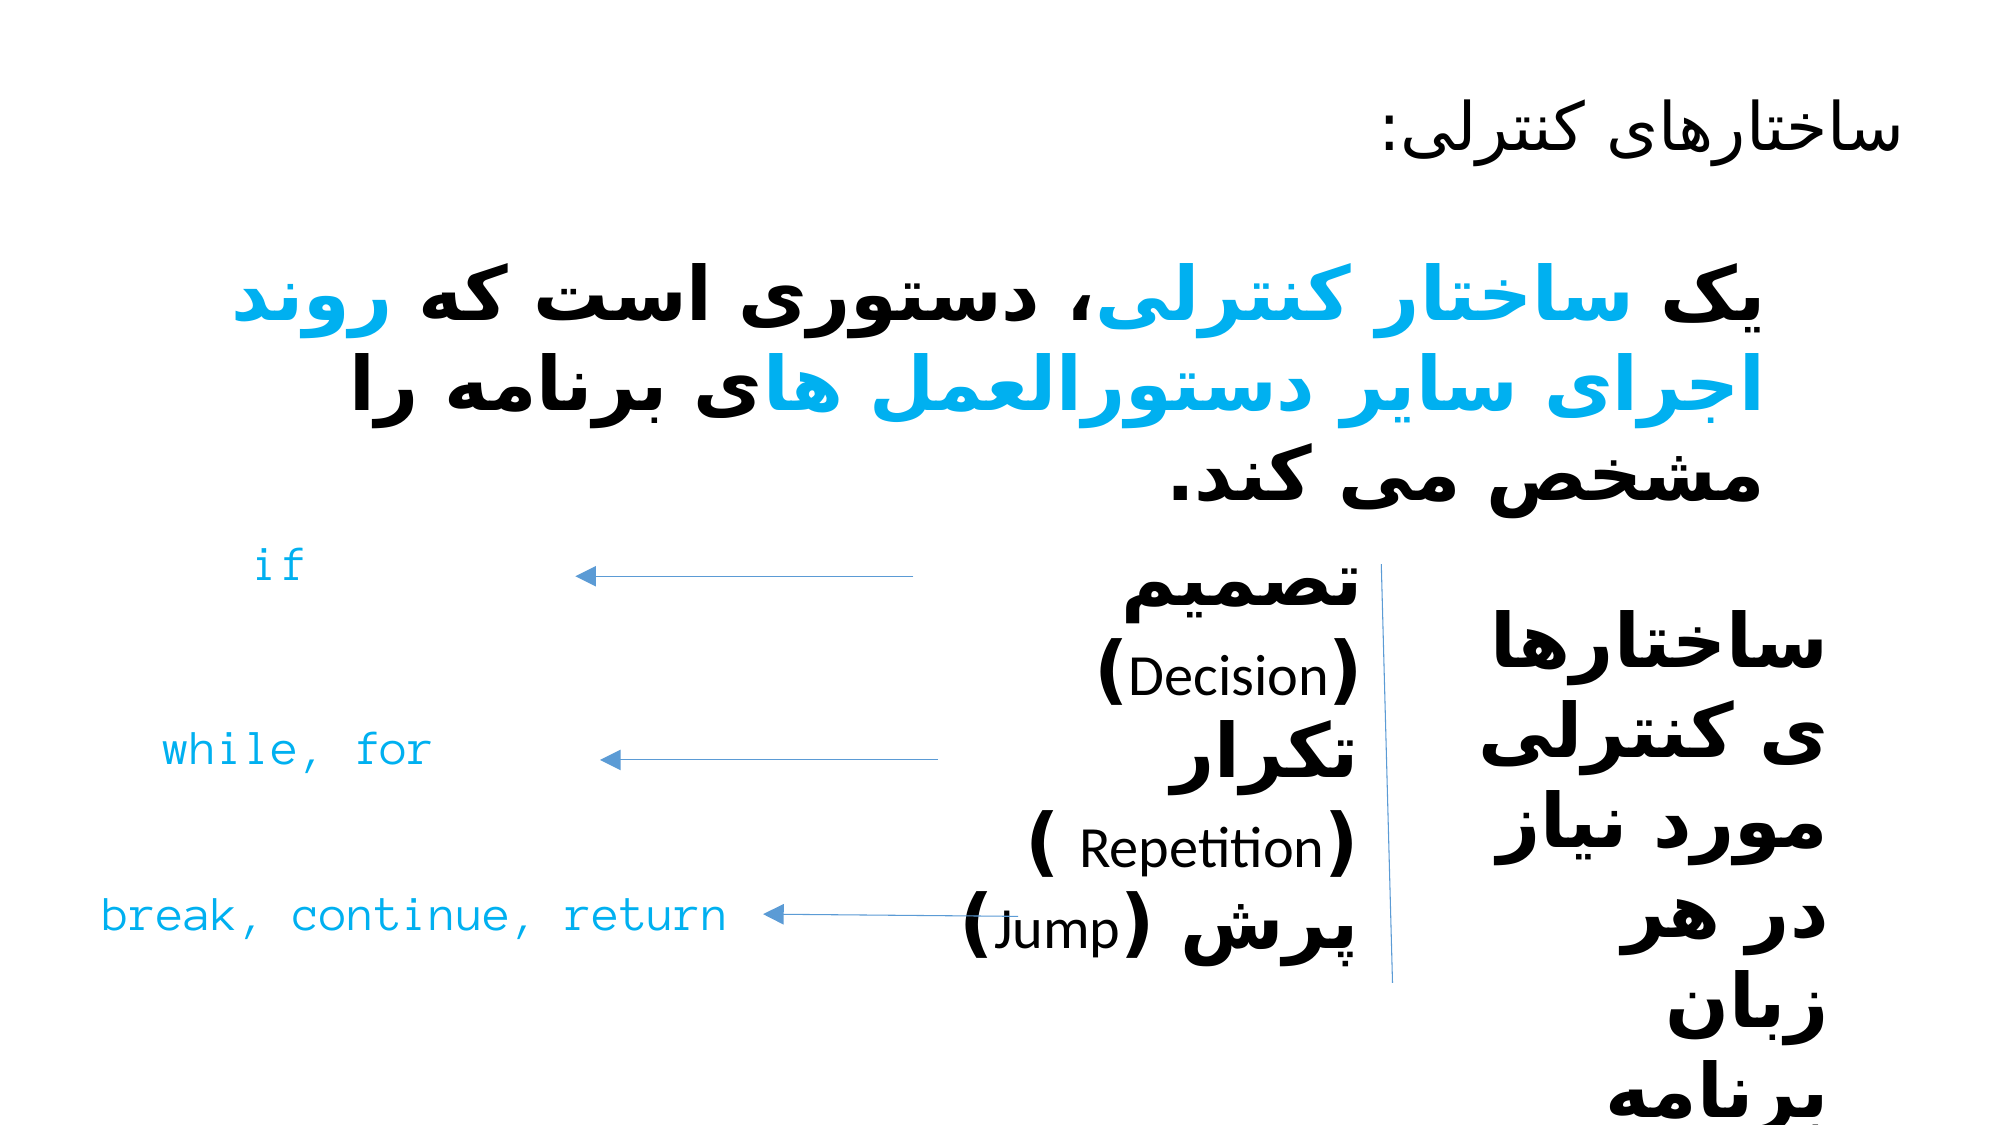

ساختارهای کنترلی:
یک ساختار کنترلی، دستوری است که روند اجرای سایر دستورالعمل های برنامه را مشخص می کند.
if
تصمیم (Decision)
ساختارهای کنترلی مورد نیاز در هر زبان برنامه نویسی
تکرار (Repetition )
while, for
پرش (Jump)
break, continue, return